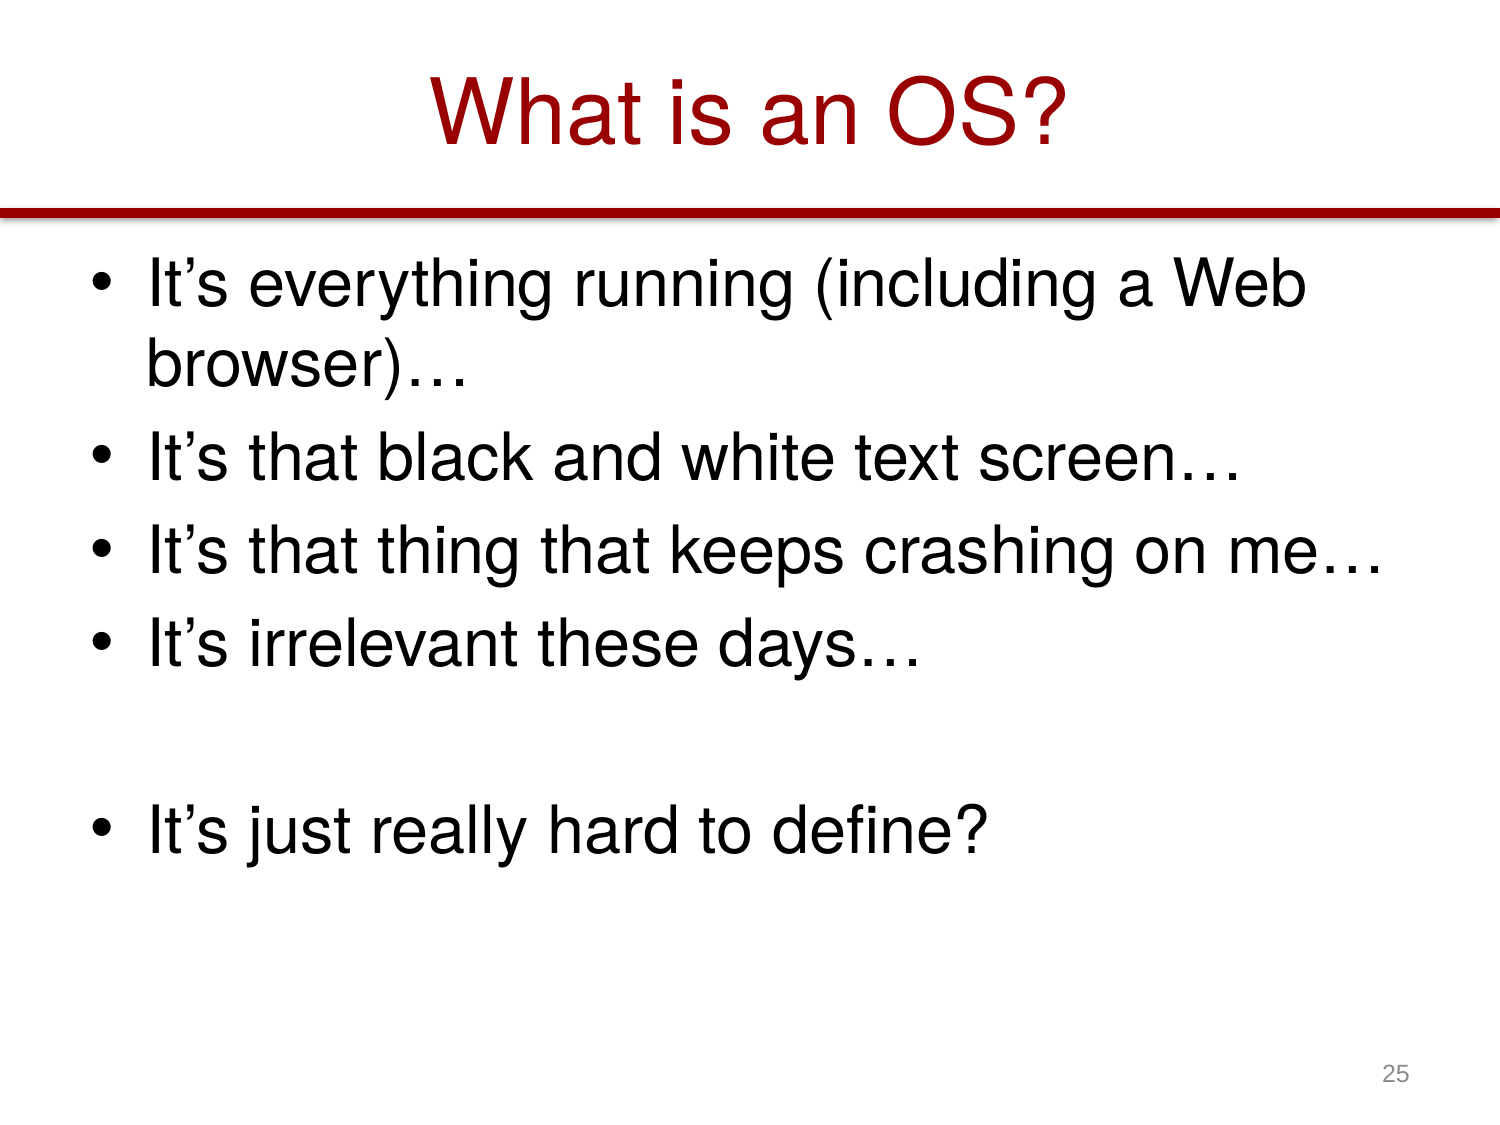

# What is an OS?
It’s everything running (including a Web browser)…
It’s that black and white text screen…
It’s that thing that keeps crashing on me…
It’s irrelevant these days…

It’s just really hard to define?

25